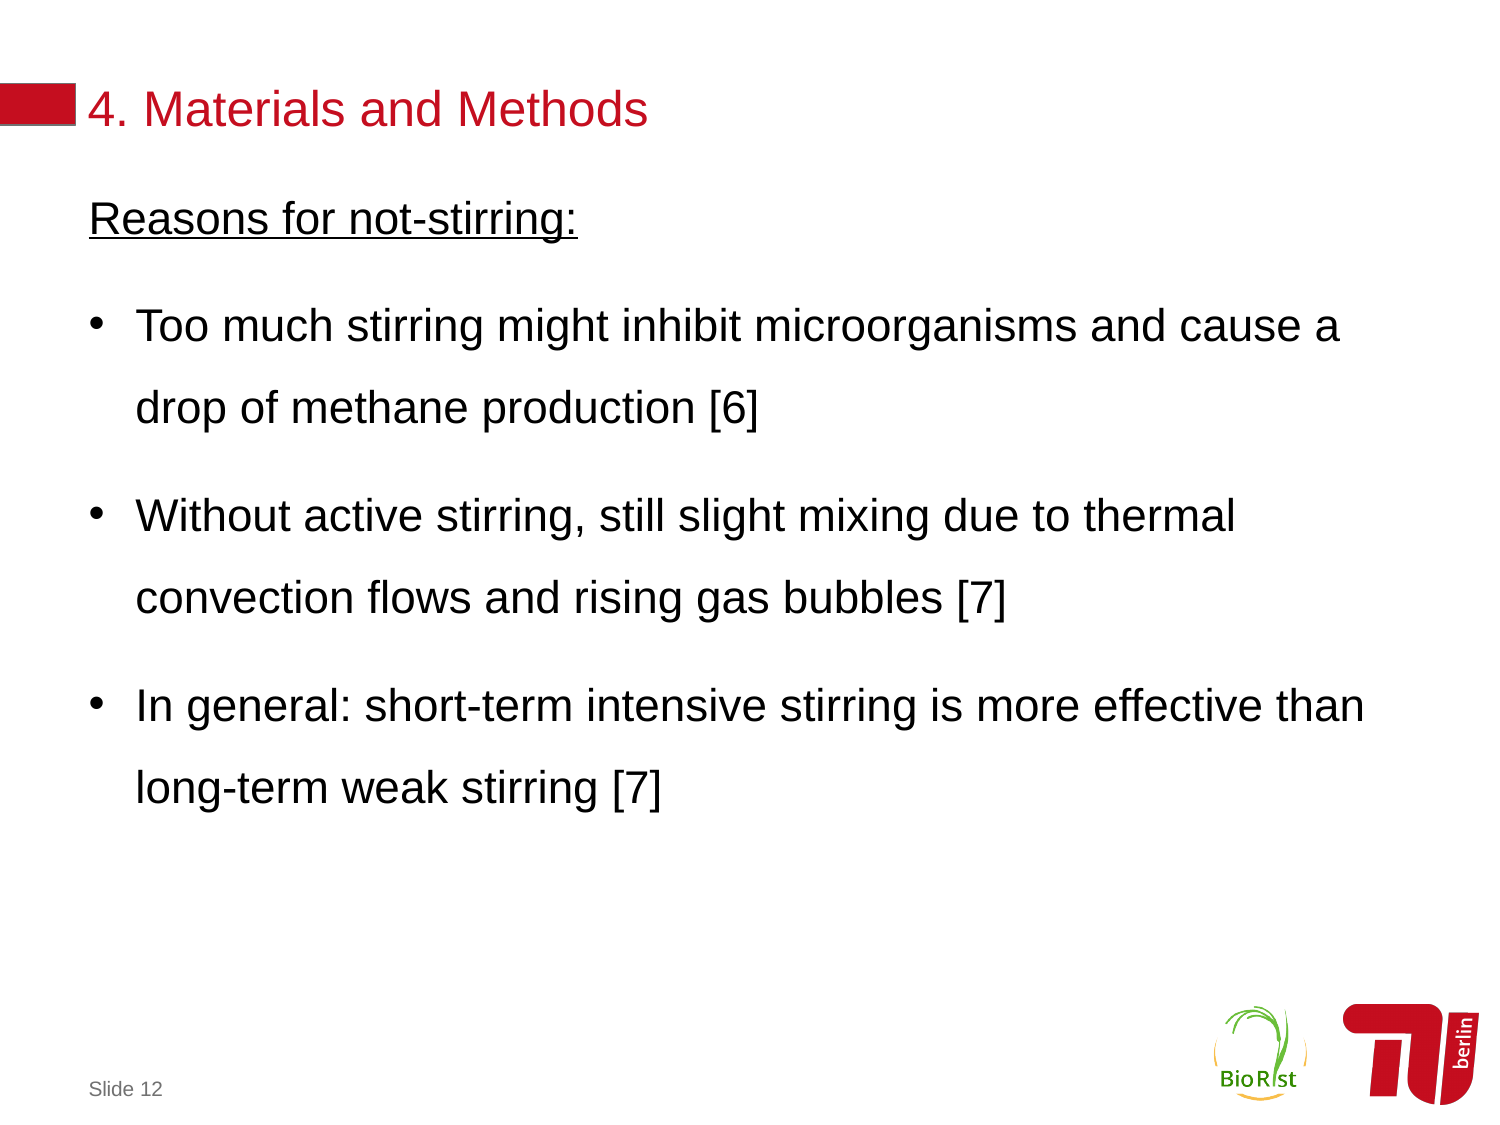

4. Materials and Methods

Reasons for not-stirring:
Too much stirring might inhibit microorganisms and cause a drop of methane production [6]
Without active stirring, still slight mixing due to thermal convection flows and rising gas bubbles [7]
In general: short-term intensive stirring is more effective than long-term weak stirring [7]
Slide 12